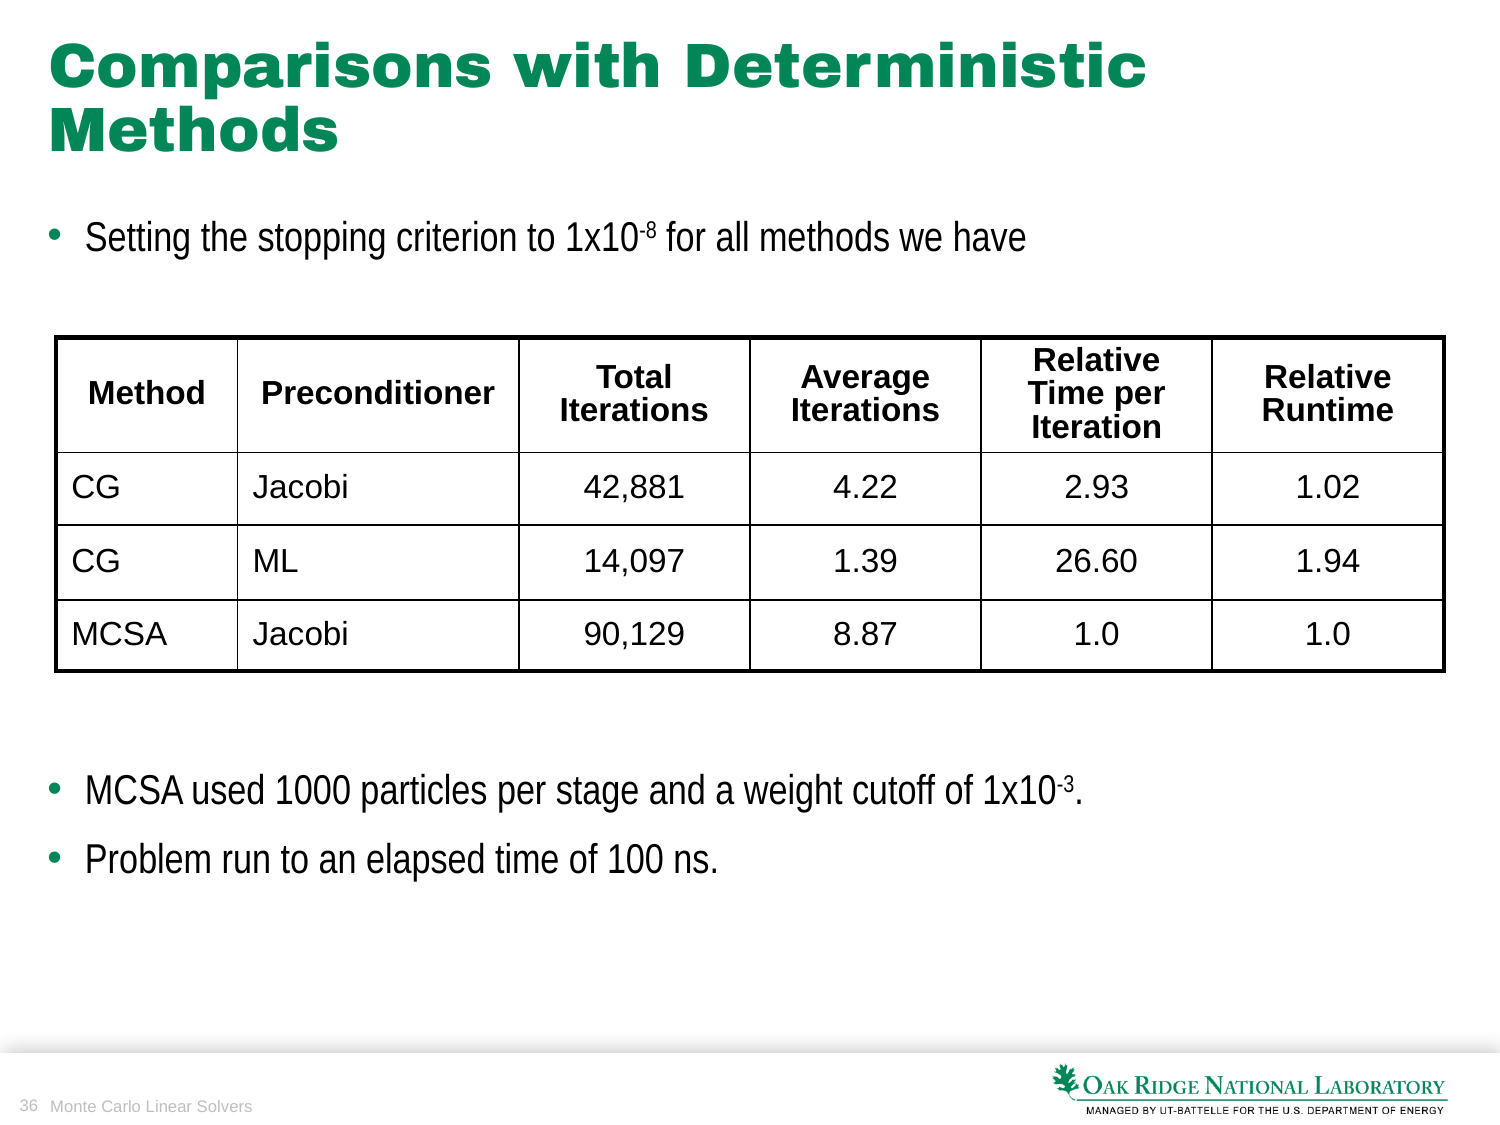

# Comparisons with Deterministic Methods
Setting the stopping criterion to 1x10-8 for all methods we have

MCSA used 1000 particles per stage and a weight cutoff of 1x10-3.
Problem run to an elapsed time of 100 ns.
| Method | Preconditioner | Total Iterations | Average Iterations | Relative Time per Iteration | Relative Runtime |
| --- | --- | --- | --- | --- | --- |
| CG | Jacobi | 42,881 | 4.22 | 2.93 | 1.02 |
| CG | ML | 14,097 | 1.39 | 26.60 | 1.94 |
| MCSA | Jacobi | 90,129 | 8.87 | 1.0 | 1.0 |